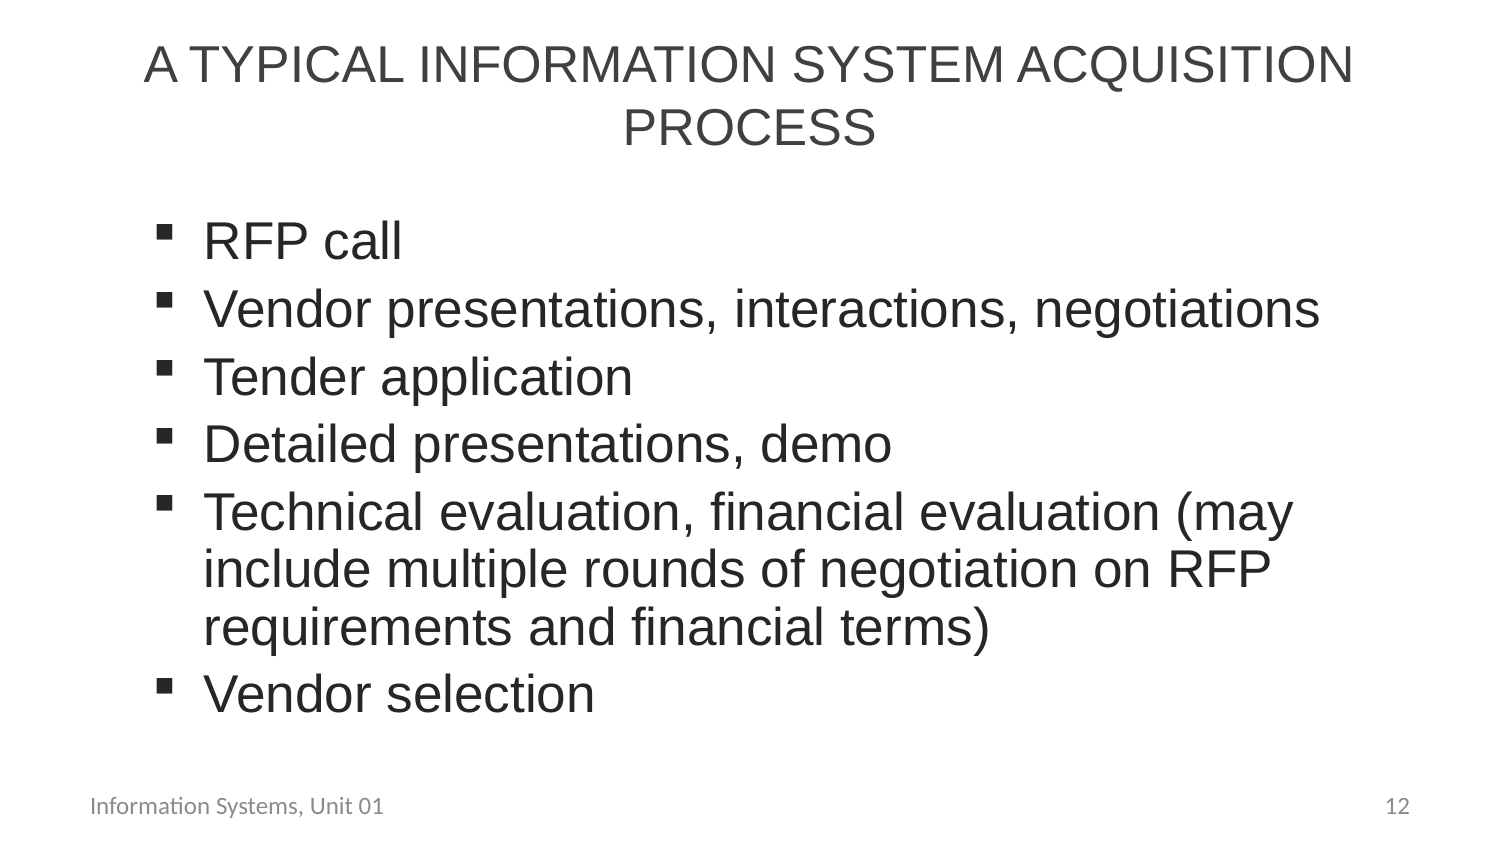

# A typical information system acquisition process
RFP call
Vendor presentations, interactions, negotiations
Tender application
Detailed presentations, demo
Technical evaluation, financial evaluation (may include multiple rounds of negotiation on RFP requirements and financial terms)
Vendor selection

Information Systems, Unit 01
12